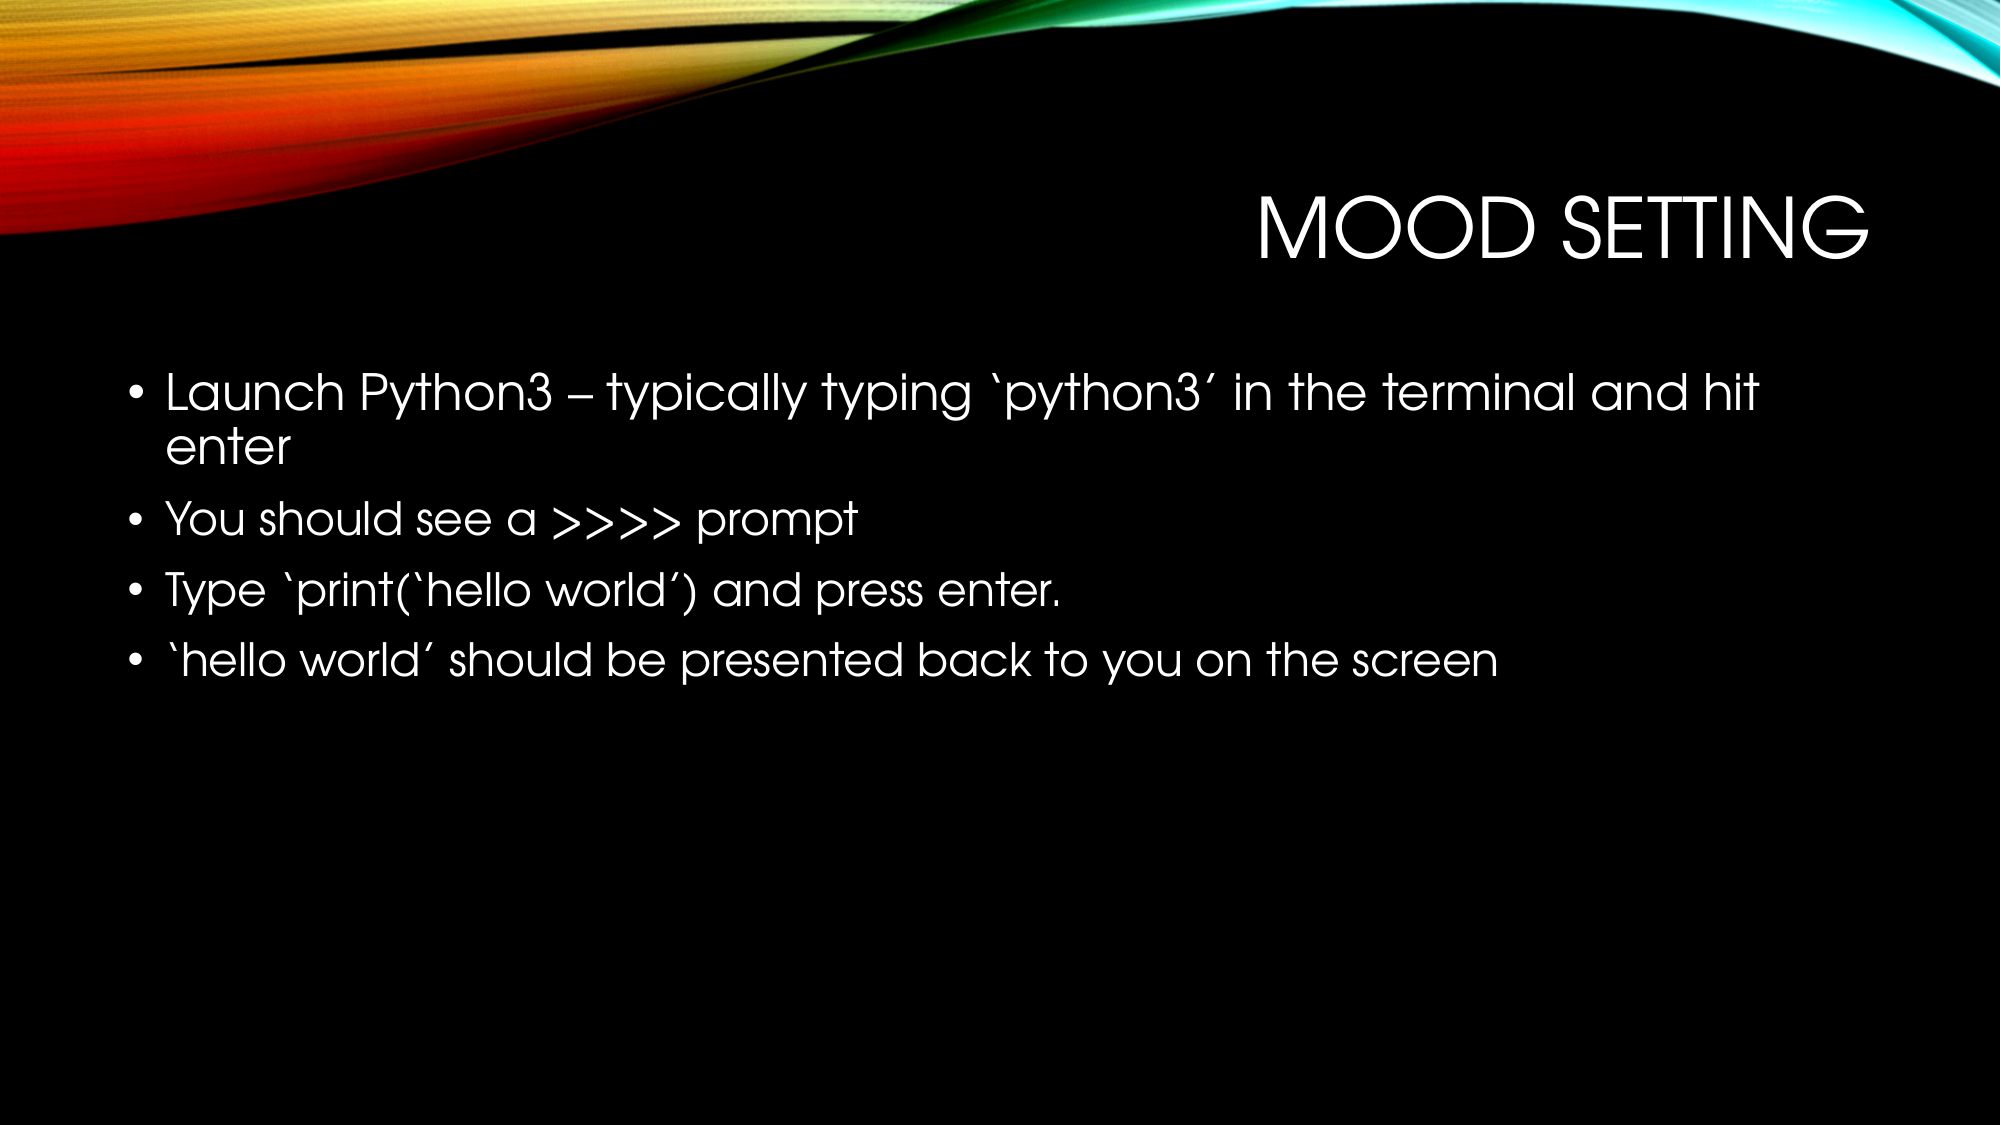

# Mood setting
Launch Python3 – typically typing ‘python3’ in the terminal and hit enter
You should see a >>>> prompt
Type ‘print(‘hello world’) and press enter.
‘hello world’ should be presented back to you on the screen